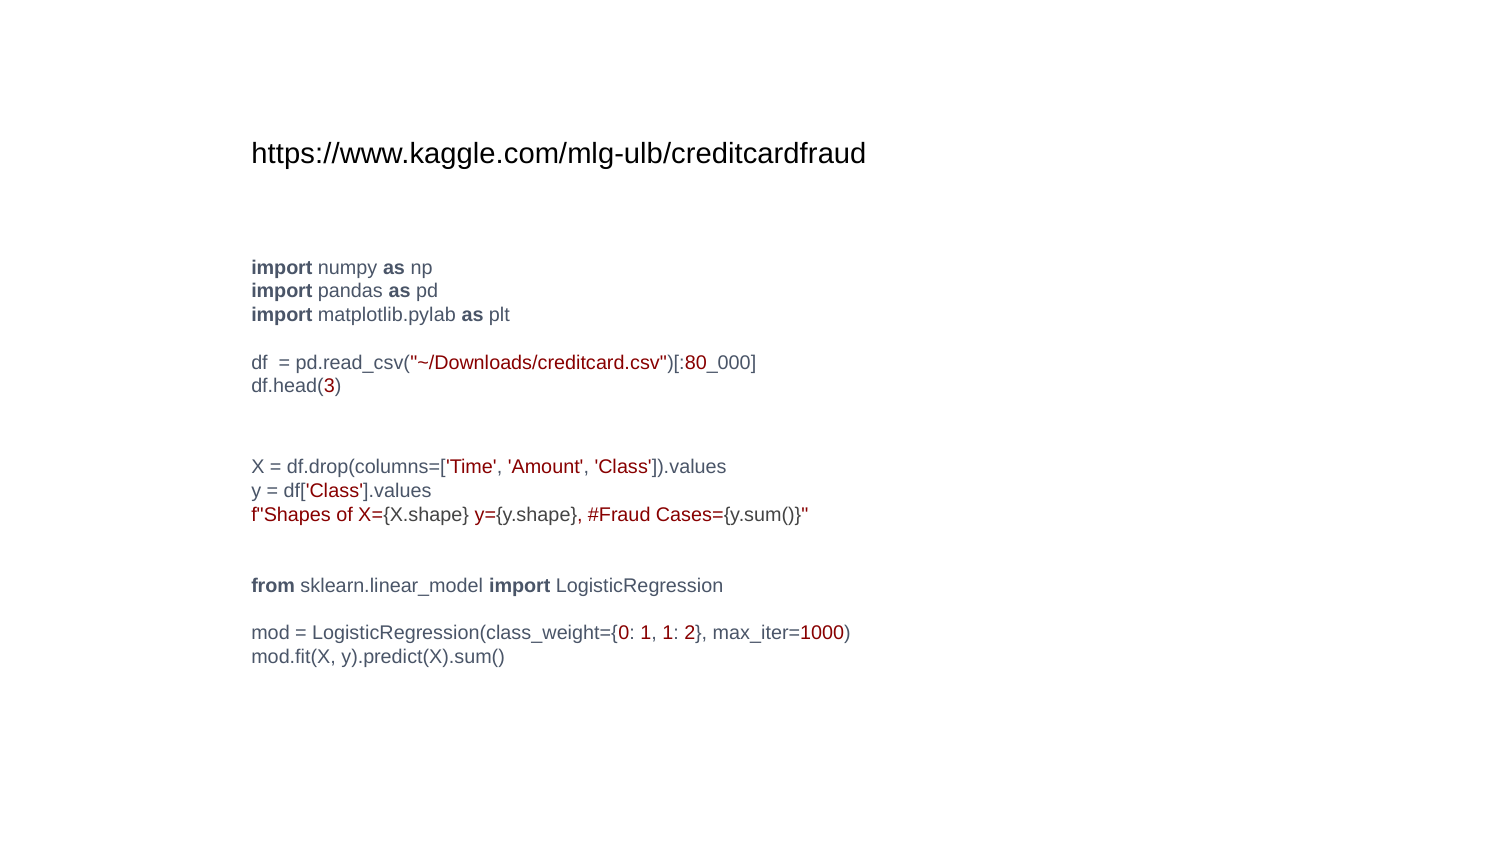

https://www.kaggle.com/mlg-ulb/creditcardfraud
import numpy as np
import pandas as pd
import matplotlib.pylab as plt

df  = pd.read_csv("~/Downloads/creditcard.csv")[:80_000]
df.head(3)
X = df.drop(columns=['Time', 'Amount', 'Class']).values
y = df['Class'].values
f"Shapes of X={X.shape} y={y.shape}, #Fraud Cases={y.sum()}"

from sklearn.linear_model import LogisticRegression

mod = LogisticRegression(class_weight={0: 1, 1: 2}, max_iter=1000)
mod.fit(X, y).predict(X).sum()